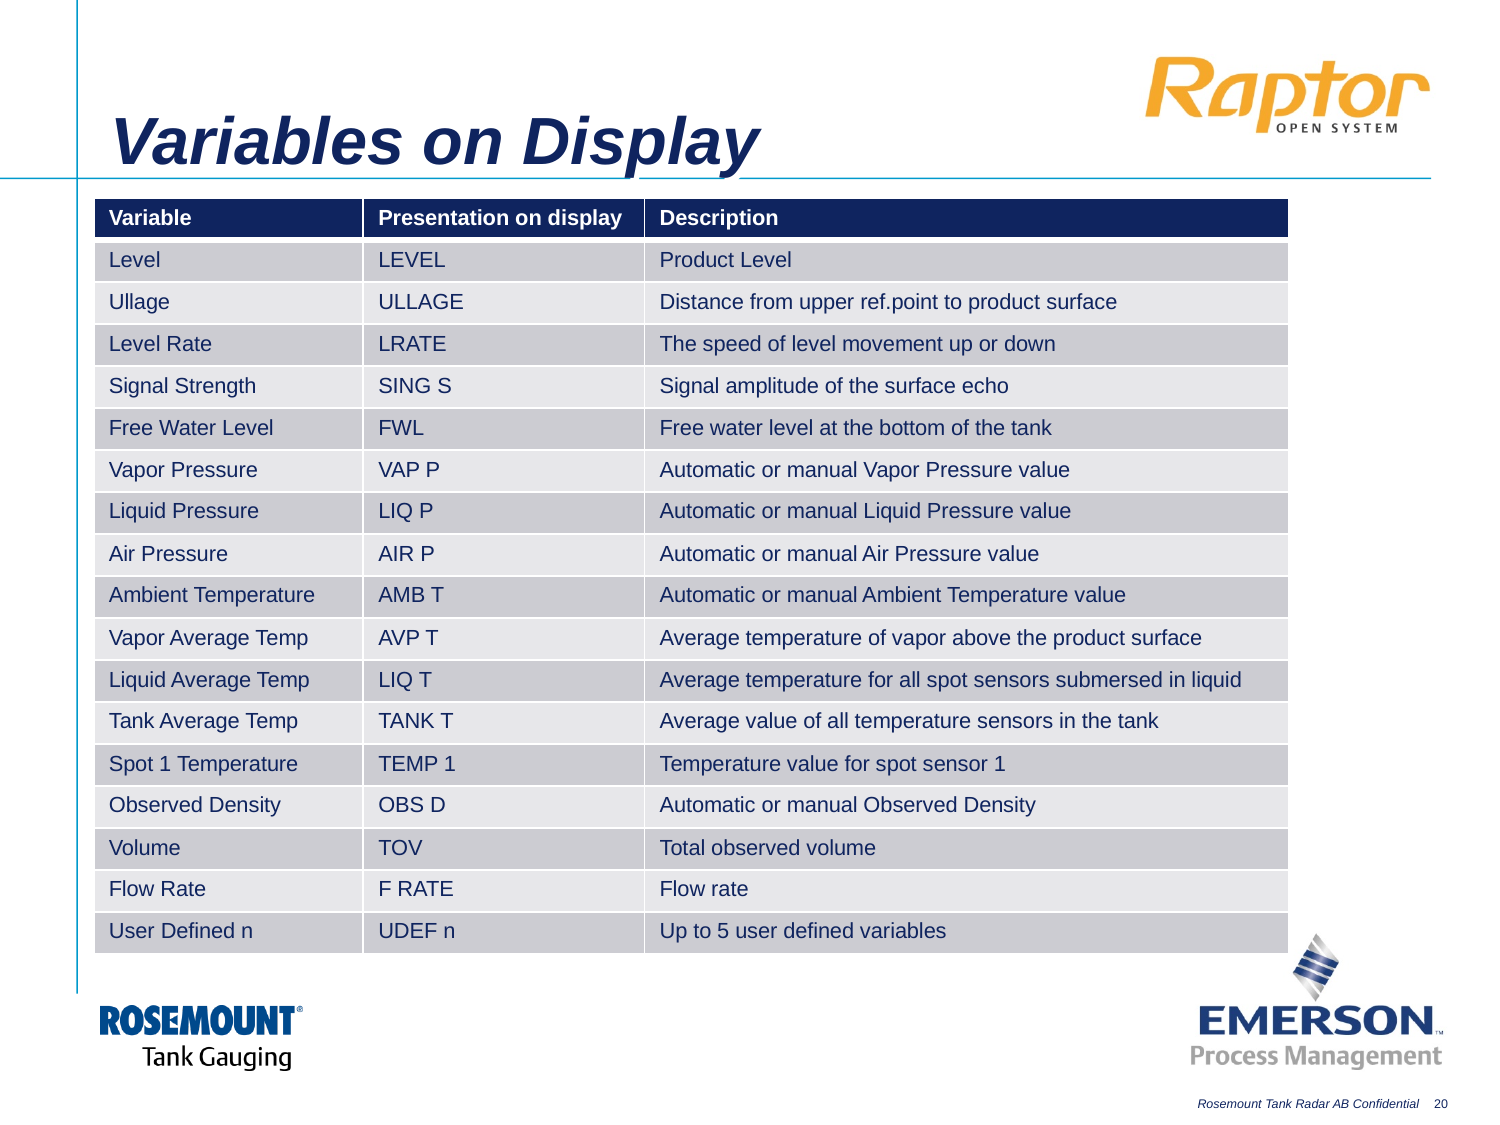

# Variables on Display
| Variable | Presentation on display | Description |
| --- | --- | --- |
| Level | LEVEL | Product Level |
| Ullage | ULLAGE | Distance from upper ref.point to product surface |
| Level Rate | LRATE | The speed of level movement up or down |
| Signal Strength | SING S | Signal amplitude of the surface echo |
| Free Water Level | FWL | Free water level at the bottom of the tank |
| Vapor Pressure | VAP P | Automatic or manual Vapor Pressure value |
| Liquid Pressure | LIQ P | Automatic or manual Liquid Pressure value |
| Air Pressure | AIR P | Automatic or manual Air Pressure value |
| Ambient Temperature | AMB T | Automatic or manual Ambient Temperature value |
| Vapor Average Temp | AVP T | Average temperature of vapor above the product surface |
| Liquid Average Temp | LIQ T | Average temperature for all spot sensors submersed in liquid |
| Tank Average Temp | TANK T | Average value of all temperature sensors in the tank |
| Spot 1 Temperature | TEMP 1 | Temperature value for spot sensor 1 |
| Observed Density | OBS D | Automatic or manual Observed Density |
| Volume | TOV | Total observed volume |
| Flow Rate | F RATE | Flow rate |
| User Defined n | UDEF n | Up to 5 user defined variables |
20